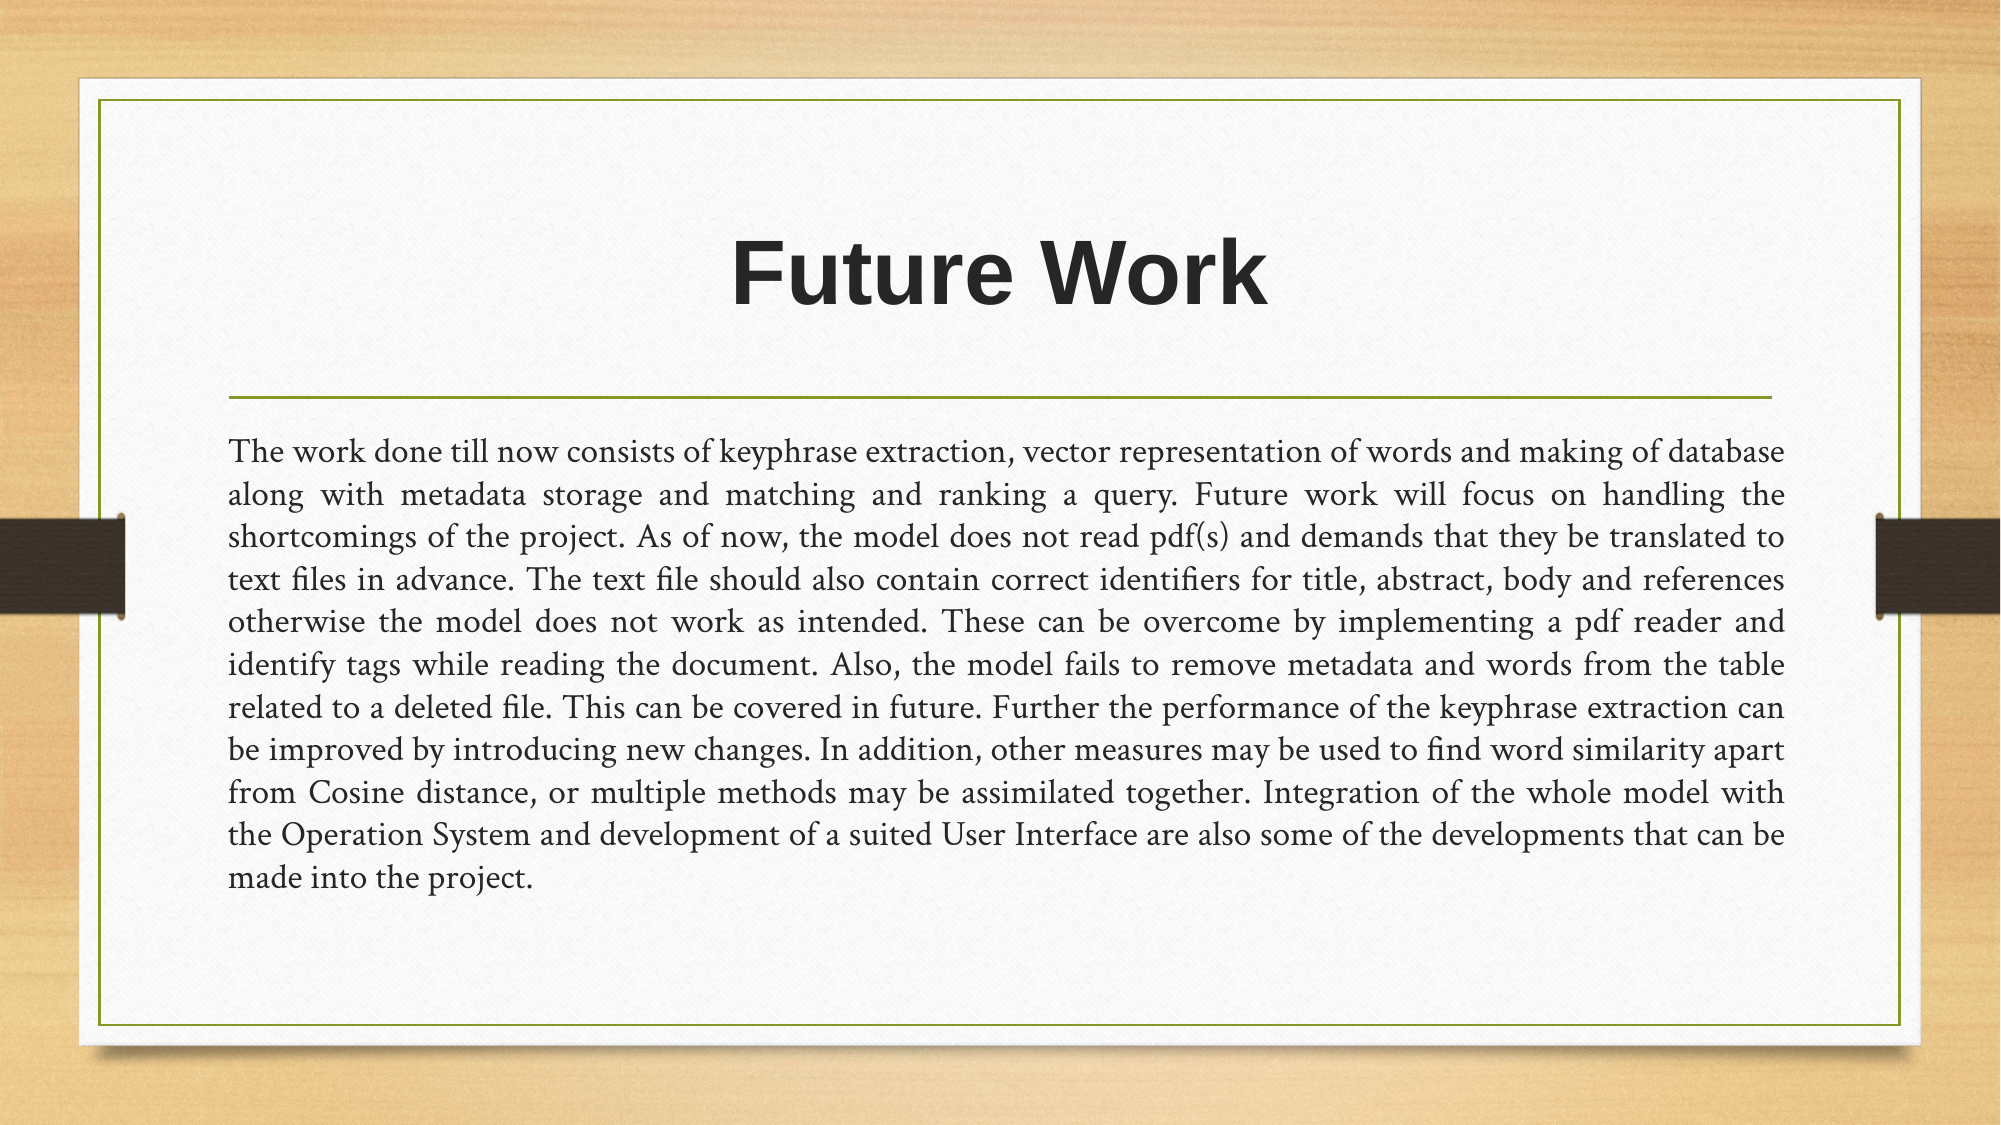

# Future Work
The work done till now consists of keyphrase extraction, vector representation of words and making of database along with metadata storage and matching and ranking a query. Future work will focus on handling the shortcomings of the project. As of now, the model does not read pdf(s) and demands that they be translated to text files in advance. The text file should also contain correct identifiers for title, abstract, body and references otherwise the model does not work as intended. These can be overcome by implementing a pdf reader and identify tags while reading the document. Also, the model fails to remove metadata and words from the table related to a deleted file. This can be covered in future. Further the performance of the keyphrase extraction can be improved by introducing new changes. In addition, other measures may be used to find word similarity apart from Cosine distance, or multiple methods may be assimilated together. Integration of the whole model with the Operation System and development of a suited User Interface are also some of the developments that can be made into the project.